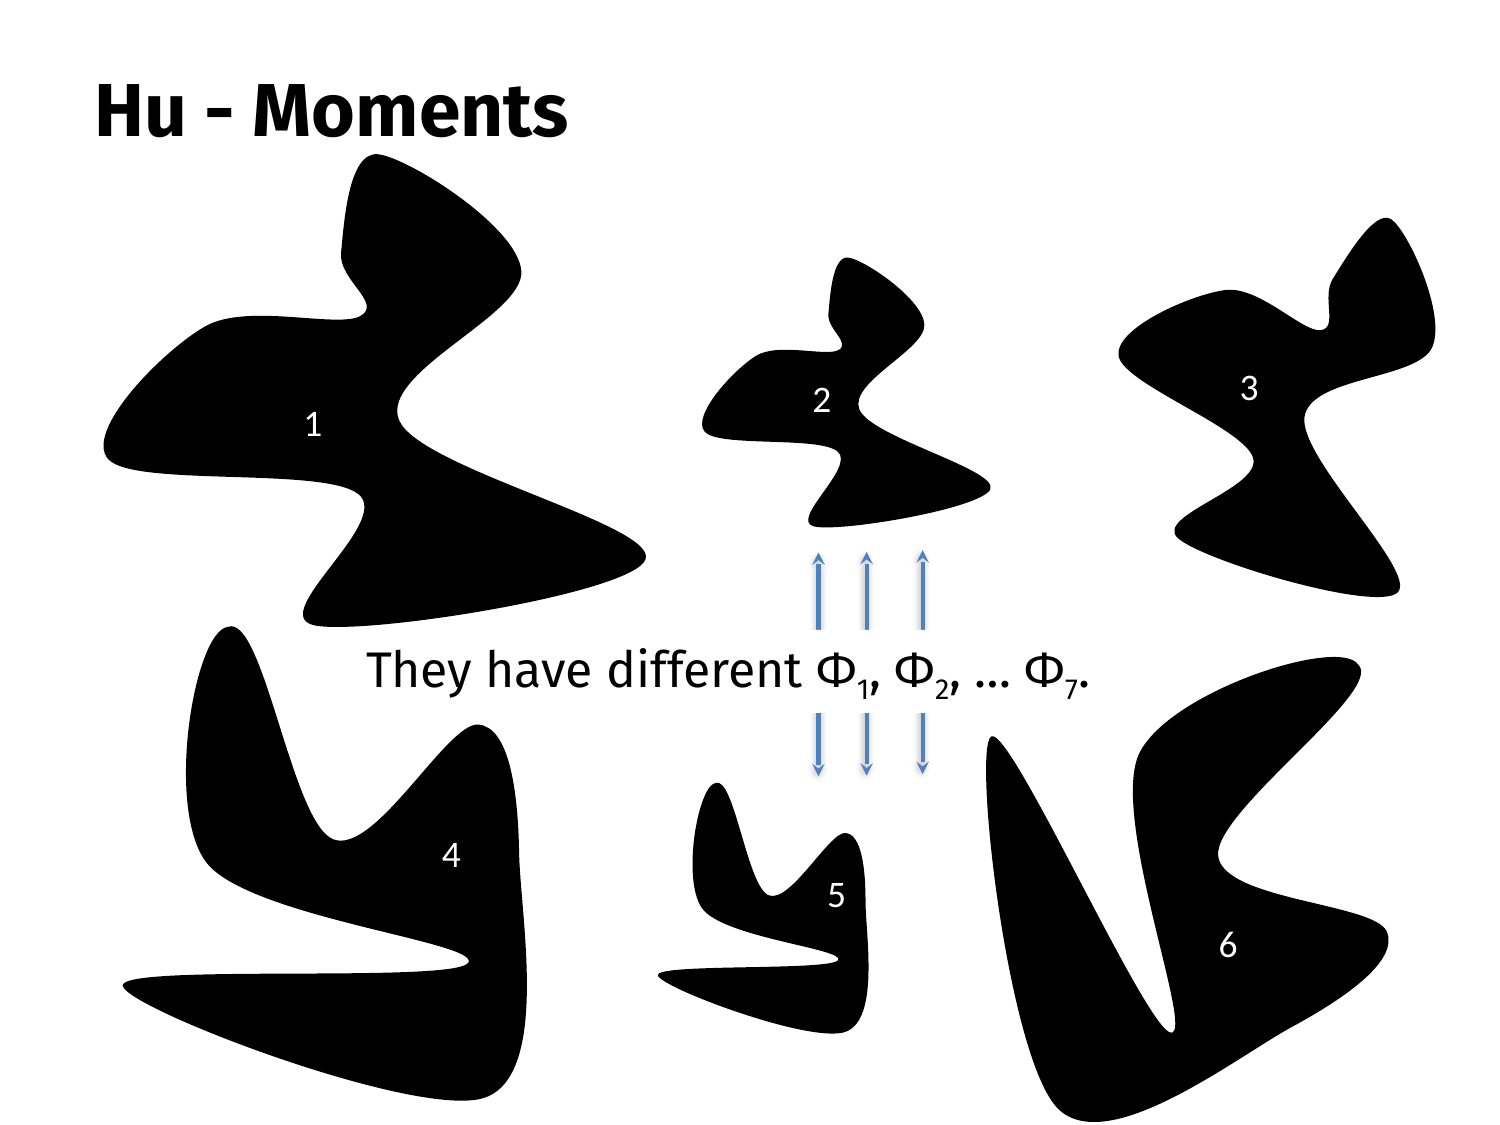

Hu - Moments

3
2
1
They have different Φ1, Φ2, … Φ7.

4
5
6